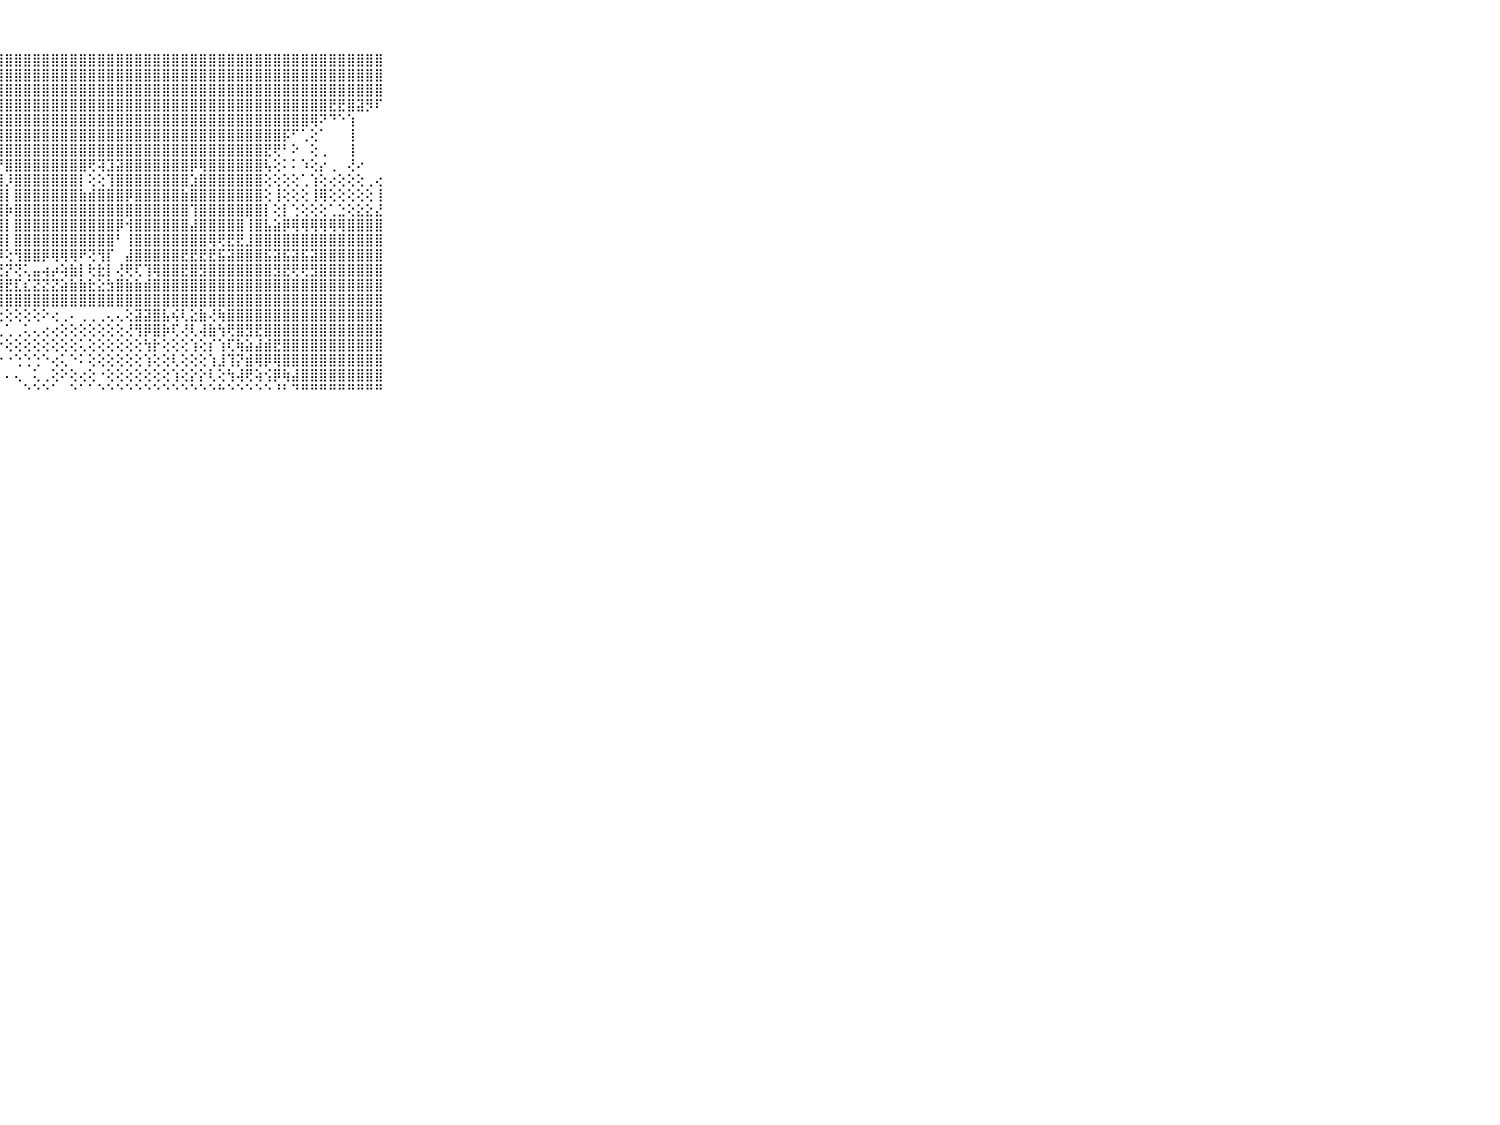

⠀⠀⠀⠀⠀⠀⠀⠀⠀⠀⠀⣿⣿⣿⣿⣿⣿⣿⣿⣿⣿⣿⣿⣿⣿⣿⣿⣿⣿⣿⣿⣿⣿⣿⣿⣿⣿⣿⣿⣿⣿⣿⣿⣿⣿⣿⣿⣿⣿⣿⣿⣿⣿⣿⣿⣿⣿⣿⣿⣿⣿⣿⣿⣿⣿⣿⣿⣿⣿⠀⠀⠀⠀⠀⠀⠀⠀⠀⠀⠀⠀
⠀⠀⠀⠀⠀⠀⠀⠀⠀⠀⠀⣿⣿⣿⣿⣿⣿⣿⣿⣿⣿⣿⣿⣿⣿⣿⣿⣿⣿⣿⣿⣿⣿⣿⣿⣿⣿⣿⣿⣿⣿⣿⣿⣿⣿⣿⣿⣿⣿⣿⣿⣿⣿⣿⣿⣿⣿⣿⣿⣿⣿⣿⣿⣿⣿⣿⣿⣿⣿⠀⠀⠀⠀⠀⠀⠀⠀⠀⠀⠀⠀
⠀⠀⠀⠀⠀⠀⠀⠀⠀⠀⠀⣿⣿⣿⣿⣿⣿⣿⣿⣿⣿⣿⣿⣿⣿⣿⣿⣿⣿⣿⣿⣿⣿⣿⣿⣿⣿⣿⣿⣿⣿⣿⣿⣿⣿⣿⣿⣿⣿⣿⣿⣿⣿⣿⣿⣿⣿⣿⣿⣿⣿⣿⣿⣿⣿⣿⣿⣿⣿⠀⠀⠀⠀⠀⠀⠀⠀⠀⠀⠀⠀
⠀⠀⠀⠀⠀⠀⠀⠀⠀⠀⠀⣿⣿⣿⣿⣿⣿⣿⣿⣿⣿⣿⣿⣿⣿⣿⣿⣿⣿⣿⣿⣿⣿⣿⣿⣿⣿⣿⣿⣿⣿⣿⣿⣿⣿⣿⣿⣿⣿⣿⣿⣿⣿⣿⣿⣿⣿⣿⣿⣿⣿⣿⣿⣟⣟⣿⣽⡻⠏⠀⠀⠀⠀⠀⠀⠀⠀⠀⠀⠀⠀
⠀⠀⠀⠀⠀⠀⠀⠀⠀⠀⠀⣿⣿⣿⣿⣿⣿⣿⣿⣿⣿⣿⣿⣿⣿⣿⣿⣿⣿⣿⣿⣿⣿⣿⣿⣿⣿⣿⣿⣿⣿⣿⣿⣿⣿⣿⣿⣿⣿⣿⣿⣿⣿⣿⣿⣿⣿⣿⣿⣿⣿⢿⠝⠙⠑⢱⠀⠀⠀⠀⠀⠀⠀⠀⠀⠀⠀⠀⠀⠀⠀
⠀⠀⠀⠀⠀⠀⠀⠀⠀⠀⠀⣿⣿⣿⣿⣿⣿⣿⣿⣿⣿⣿⣿⣿⣿⣿⣿⣿⣿⣿⣿⣿⣿⣿⣿⣿⣿⣿⣿⣿⣿⣿⣿⣿⣿⣿⣿⣿⣿⣿⣿⣿⣿⣿⣿⣿⣿⣿⡯⠋⢁⢕⠁⠀⠀⢸⠀⠀⠀⠀⠀⠀⠀⠀⠀⠀⠀⠀⠀⠀⠀
⠀⠀⠀⠀⠀⠀⠀⠀⠀⠀⠀⣿⣿⣿⣿⣿⣿⣿⣿⣿⣿⢿⣿⣟⢟⢿⣿⣿⣿⣿⣿⣿⣿⣿⣿⣿⣿⣿⣿⣿⣿⣿⣿⣿⣿⣿⣿⣿⣿⣿⣿⣿⣿⣿⣿⣿⣟⢟⠃⠕⠀⢕⢀⠀⠀⢸⠀⠀⠀⠀⠀⠀⠀⠀⠀⠀⠀⠀⠀⠀⠀
⠀⠀⠀⠀⠀⠀⠀⠀⠀⠀⠀⣿⣿⣿⣿⣿⣿⣿⣿⡿⢕⢕⢇⢜⢝⢷⣧⡝⣿⣿⣿⣿⣿⣿⣿⣿⣿⢟⢽⣹⣽⣿⣿⣿⣿⣿⣿⣿⡿⢿⣿⣿⣿⣿⣿⣿⢧⢕⠅⠅⠱⢕⡔⢀⠀⢜⠔⠀⠀⠀⠀⠀⠀⠀⠀⠀⠀⠀⠀⠀⠀
⠀⠀⠀⠀⠀⠀⠀⠀⠀⠀⠀⣿⣿⣿⣿⣿⣿⣿⣿⣷⣧⣧⣵⣵⣕⣱⣿⣿⡸⣿⣿⣿⣿⣿⣿⣿⡇⢕⢕⢹⣿⣿⣿⣿⣿⣿⣿⣿⣱⣿⣿⣿⣿⣿⣿⣿⢕⢕⢕⢕⢁⢱⢕⢔⢕⢕⢕⢀⢔⠀⠀⠀⠀⠀⠀⠀⠀⠀⠀⠀⠀
⠀⠀⠀⠀⠀⠀⠀⠀⠀⠀⠀⣿⣿⣟⡿⣿⣿⣿⣿⣿⣿⣿⣿⣿⣿⣿⣿⣿⡇⣿⣿⣿⣿⣿⣿⣿⣷⣾⣿⣿⣿⡿⣿⣿⣿⣿⣿⣷⣿⣿⣿⣿⣿⣿⣿⣿⢕⢸⢕⢕⢕⢸⢿⢕⢕⢕⢕⢕⢸⠀⠀⠀⠀⠀⠀⠀⠀⠀⠀⠀⠀
⠀⠀⠀⠀⠀⠀⠀⠀⠀⠀⠀⣿⣿⣿⣿⣯⣿⣿⣿⣿⣿⣿⣿⣿⣿⣿⣿⣿⡷⣿⣿⣿⣿⣿⣿⣿⣿⣿⣿⣿⣿⣿⣿⣿⣿⣿⣿⣿⢹⣿⣿⣿⣿⣿⣿⣿⡇⢕⡇⢑⢕⢕⢕⢁⣑⢕⣕⣕⣜⠀⠀⠀⠀⠀⠀⠀⠀⠀⠀⠀⠀
⠀⠀⠀⠀⠀⠀⠀⠀⠀⠀⠀⣿⣿⣿⣿⣿⣿⣿⣿⣿⣿⣿⣿⣿⣿⣿⣿⣿⡇⣿⣿⣿⣿⣿⣿⣿⣿⣿⣿⣿⡿⢺⣿⣿⣿⣿⣿⣿⣼⣿⣿⣿⣿⣿⢸⣿⣧⣵⡿⢿⢿⢿⢿⢿⢿⣿⣿⣿⣿⠀⠀⠀⠀⠀⠀⠀⠀⠀⠀⠀⠀
⠀⠀⠀⠀⠀⠀⠀⠀⠀⠀⠀⣿⣿⣿⣿⣿⣿⣿⣿⣿⣿⣿⣿⣿⣿⣿⣿⣿⡇⣿⣿⣿⣿⣿⣿⣿⣿⣿⣿⣿⠃⢸⣿⣿⣿⣿⣿⣿⣿⣿⢿⢟⣟⣟⣸⣿⣿⣿⣿⣿⣿⣿⣿⣿⣿⣿⣿⣿⣿⠀⠀⠀⠀⠀⠀⠀⠀⠀⠀⠀⠀
⠀⠀⠀⠀⠀⠀⠀⠀⠀⠀⠀⣿⣿⣿⣿⣿⣿⣿⣿⣿⣿⣿⣿⣿⣿⣿⣿⡿⢕⢻⣿⣿⡿⢿⢿⢿⠟⢝⢻⡏⠀⣼⣿⣿⣿⣿⣿⣟⣟⣟⣟⣯⣽⣿⣿⣿⣯⣽⣯⣽⣯⣽⣿⣿⣿⣿⣿⣿⣿⠀⠀⠀⠀⠀⠀⠀⠀⠀⠀⠀⠀
⠀⠀⠀⠀⠀⠀⠀⠀⠀⠀⠀⣿⣿⣿⣿⣿⣿⣿⣿⣿⣿⣿⡿⢿⢿⣟⣟⣞⡝⢝⢅⣤⢴⡴⢵⣷⡇⢗⣗⡇⢜⢟⢏⢹⢿⣿⣿⣟⣿⣻⣿⣿⣿⣿⣿⣿⣿⣻⣟⢟⢟⣻⣿⣿⣿⣿⣿⣿⣿⠀⠀⠀⠀⠀⠀⠀⠀⠀⠀⠀⠀
⠀⠀⠀⠀⠀⠀⠀⠀⠀⠀⠀⠿⢿⢟⢟⢟⢝⢍⢝⣕⣳⣷⣷⣾⣿⣟⣿⣿⣟⣏⣎⣝⣝⣝⣵⣷⣷⣗⣕⣳⣿⣷⣷⣾⣿⣿⣿⣿⣿⣿⣿⣿⣿⣿⣿⣿⣿⣿⣿⣿⣿⣿⣿⣿⣿⣿⣿⣿⣿⠀⠀⠀⠀⠀⠀⠀⠀⠀⠀⠀⠀
⠀⠀⠀⠀⠀⠀⠀⠀⠀⠀⠀⢷⢷⢿⢿⢟⢿⢿⢿⢿⣿⣿⣿⣿⣿⣿⣿⣿⣿⣿⣿⣿⣿⣿⣿⣿⣿⣿⣿⣿⣿⣿⣿⣿⣿⣿⣿⣿⣿⣿⣿⣿⣿⣿⣿⣿⣿⣿⣿⣿⣿⣿⣿⣿⣿⣿⣿⣿⣿⠀⠀⠀⠀⠀⠀⠀⠀⠀⠀⠀⠀
⠀⠀⠀⠀⠀⠀⠀⠀⠀⠀⠀⠀⠀⠀⠀⠀⠀⠀⠀⠅⢕⢕⢕⢕⢕⢕⢕⢕⢕⢕⢕⢕⠕⢔⢀⠄⢀⢀⢀⢄⢄⢕⣽⣽⣿⣧⢮⢇⣕⣷⢜⢷⣿⣿⣿⣿⣿⣿⣿⣿⣿⣿⣿⣿⣿⣿⣿⣿⣿⠀⠀⠀⠀⠀⠀⠀⠀⠀⠀⠀⠀
⠀⠀⠀⠀⠀⠀⠀⠀⠀⠀⠀⠀⠀⠀⠀⠀⠀⠀⠀⠀⠑⠕⠁⠁⠁⠁⠁⢁⢁⢀⢅⢄⢔⢔⢕⢕⢕⢕⢕⢕⢕⢜⢻⡿⣿⡷⢏⢜⢇⢼⣷⢳⢟⣿⣻⣟⣿⣿⣿⣿⣿⣿⣿⣿⣿⣿⣿⣿⣿⠀⠀⠀⠀⠀⠀⠀⠀⠀⠀⠀⠀
⠀⠀⠀⠀⠀⠀⠀⠀⠀⠀⠀⠀⠀⠀⠀⠀⠀⠀⠀⠀⠀⠀⠀⠀⢀⢕⠔⠕⢕⢕⢕⢕⢕⢕⢕⢕⢅⢕⢕⢕⢕⢕⢕⢳⡗⢕⢕⢕⢱⢕⡎⢱⢏⢷⣵⣼⣾⣟⣿⣿⣿⣿⣿⣿⣿⣿⣿⣿⣿⠀⠀⠀⠀⠀⠀⠀⠀⠀⠀⠀⠀
⠀⠀⠀⠀⠀⠀⠀⠀⠀⠀⠀⠀⠀⠀⠀⠀⠀⠀⠀⠀⠀⠀⠁⠁⠔⠀⠀⠑⠐⢑⢑⢑⠑⢔⢅⠑⠅⢕⢕⢕⢕⢕⢕⢱⢕⢕⢇⢕⢕⢕⢱⣸⢹⡝⣾⢿⡿⢿⣿⣿⣿⣿⣿⣿⣿⣿⣿⣿⣿⠀⠀⠀⠀⠀⠀⠀⠀⠀⠀⠀⠀
⠀⠀⠀⠀⠀⠀⠀⠀⠀⠀⠀⠀⠀⠀⠀⠀⠀⠀⠀⠀⠀⠀⠀⠀⠀⠀⠀⠀⠄⢄⠀⢅⢀⢕⠕⢕⢔⢕⠐⢕⢕⢕⢕⢕⢕⢕⢱⢕⡕⡕⢇⢕⢳⢼⢟⢵⢪⡿⢷⣼⣿⣿⣿⣿⣿⣿⣿⣿⣿⠀⠀⠀⠀⠀⠀⠀⠀⠀⠀⠀⠀
⠀⠀⠀⠀⠀⠀⠀⠀⠀⠀⠀⠀⠀⠀⠀⠀⠀⠀⠀⠀⠀⠀⠀⠀⠀⠀⠀⠀⠀⠀⠑⠑⠑⠁⠀⠑⠁⠁⠑⠑⠑⠑⠑⠑⠑⠑⠑⠑⠑⠑⠑⠓⠑⠑⠑⠑⠑⠘⠃⠙⠛⠛⠛⠛⠛⠛⠛⠛⠛⠀⠀⠀⠀⠀⠀⠀⠀⠀⠀⠀⠀